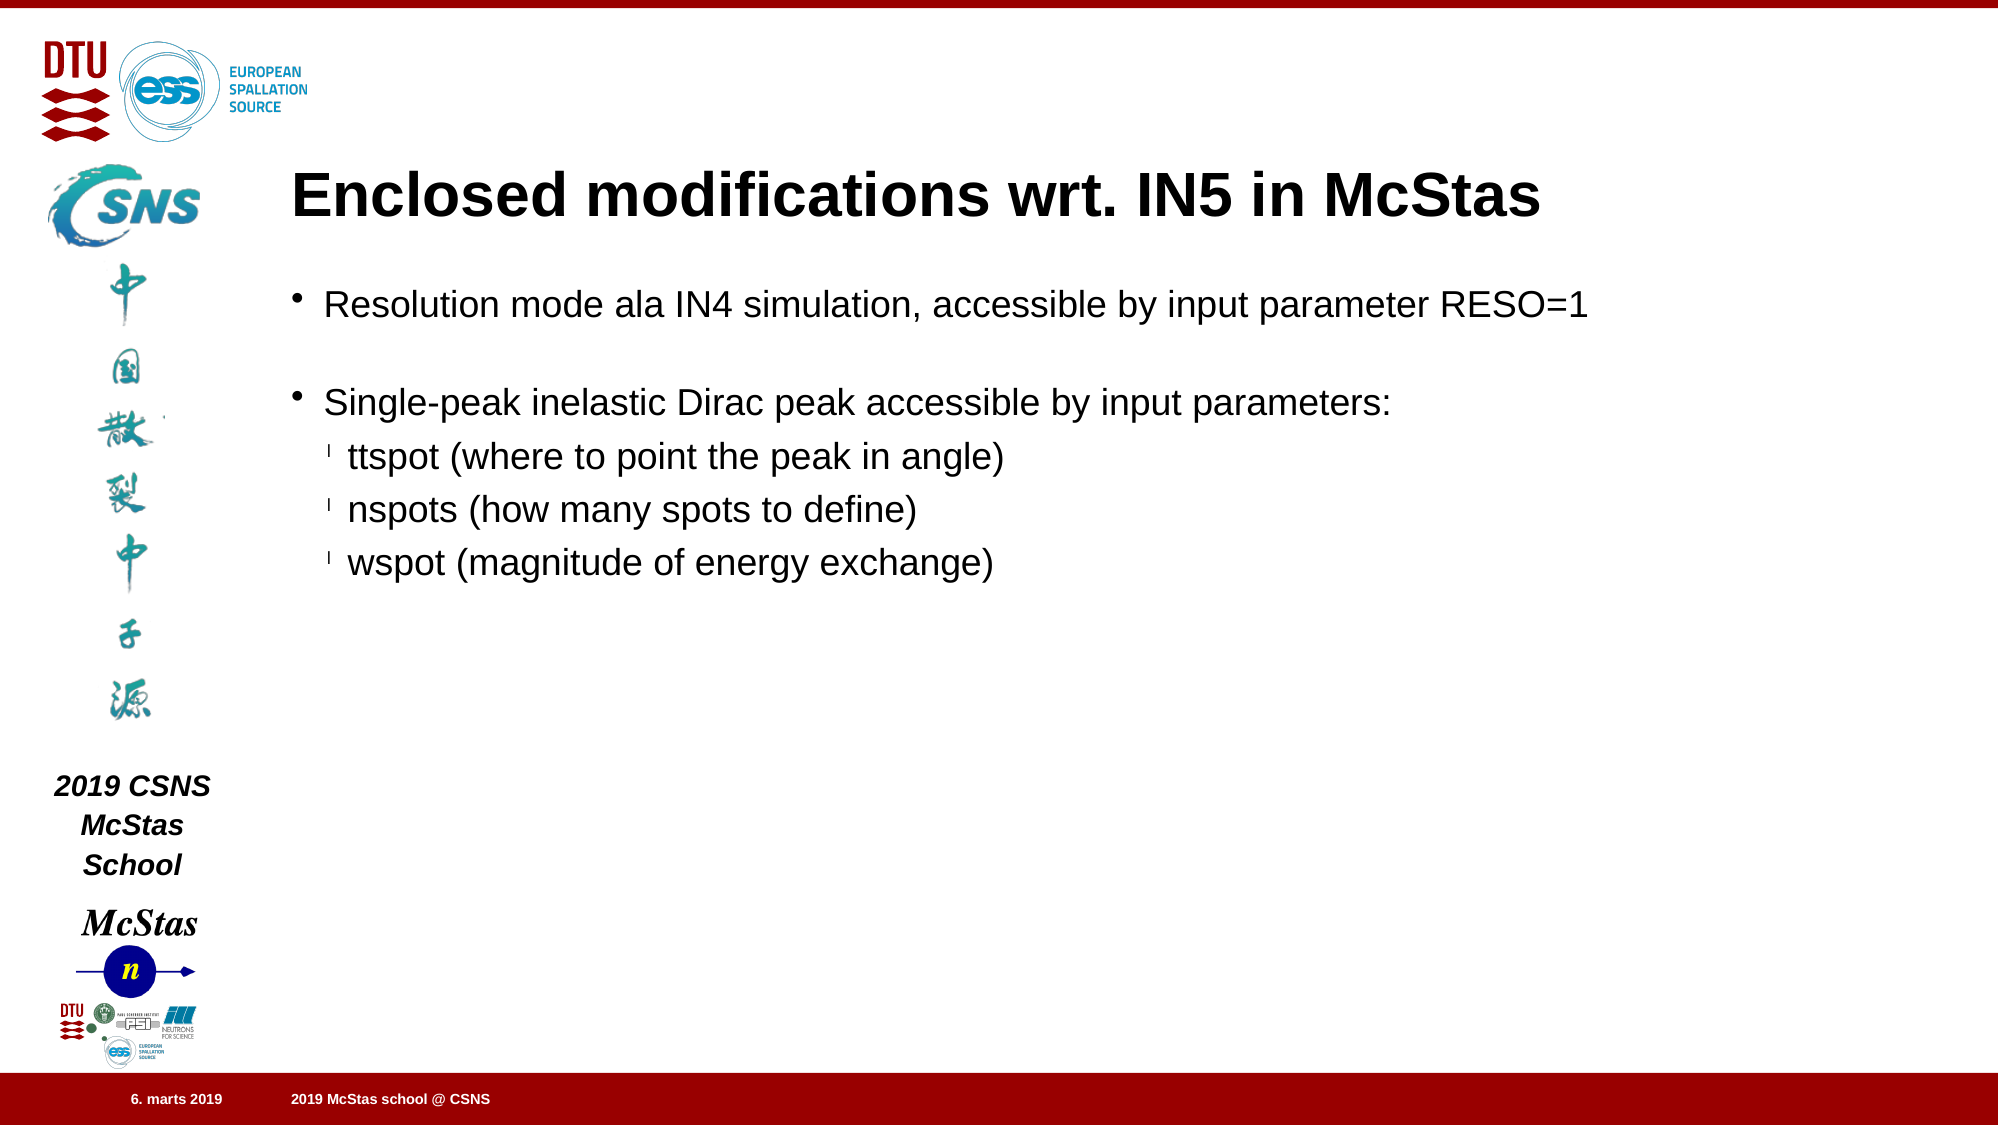

# Enclosed modifications wrt. IN5 in McStas
Resolution mode ala IN4 simulation, accessible by input parameter RESO=1
Single-peak inelastic Dirac peak accessible by input parameters:
ttspot (where to point the peak in angle)
nspots (how many spots to define)
wspot (magnitude of energy exchange)

20